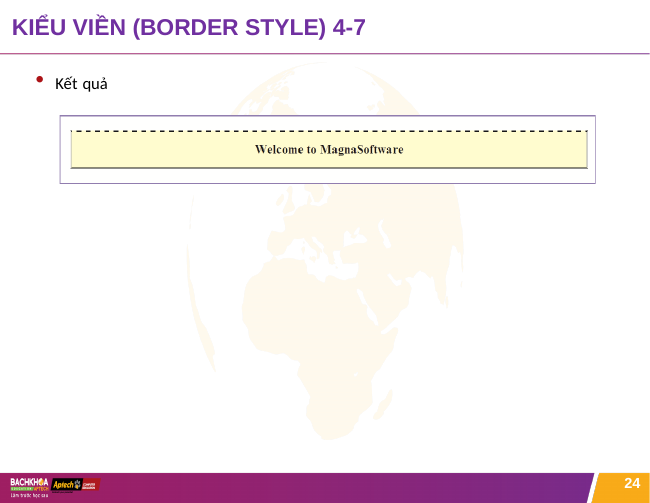

# KIỂU VIỀN (BORDER STYLE) 4-7
Kết quả

24